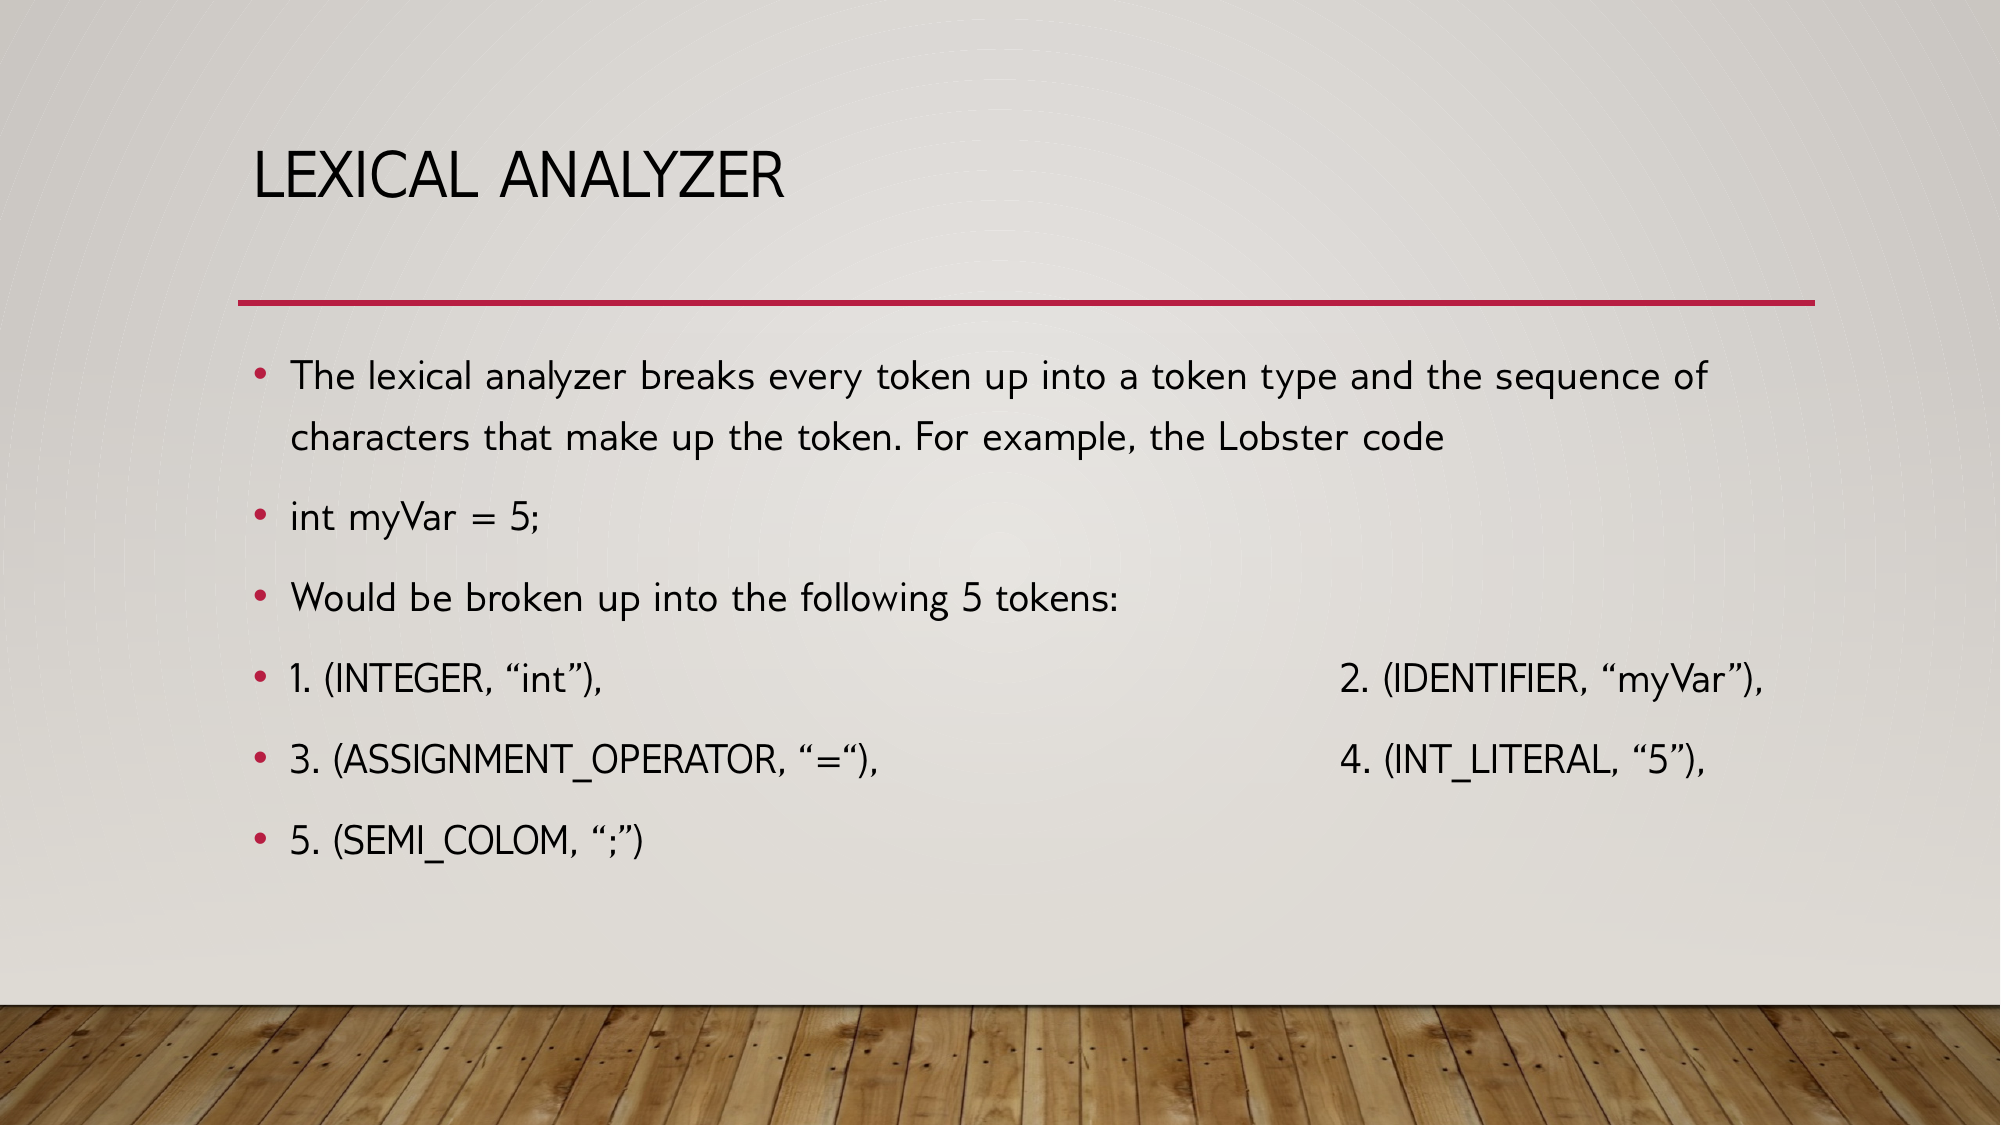

# Lexical Analyzer
The lexical analyzer breaks every token up into a token type and the sequence of characters that make up the token. For example, the Lobster code
int myVar = 5;
Would be broken up into the following 5 tokens:
1. (INTEGER, “int”), 					2. (IDENTIFIER, “myVar”),
3. (ASSIGNMENT_OPERATOR, “=“), 			4. (INT_LITERAL, “5”),
5. (SEMI_COLOM, “;”)